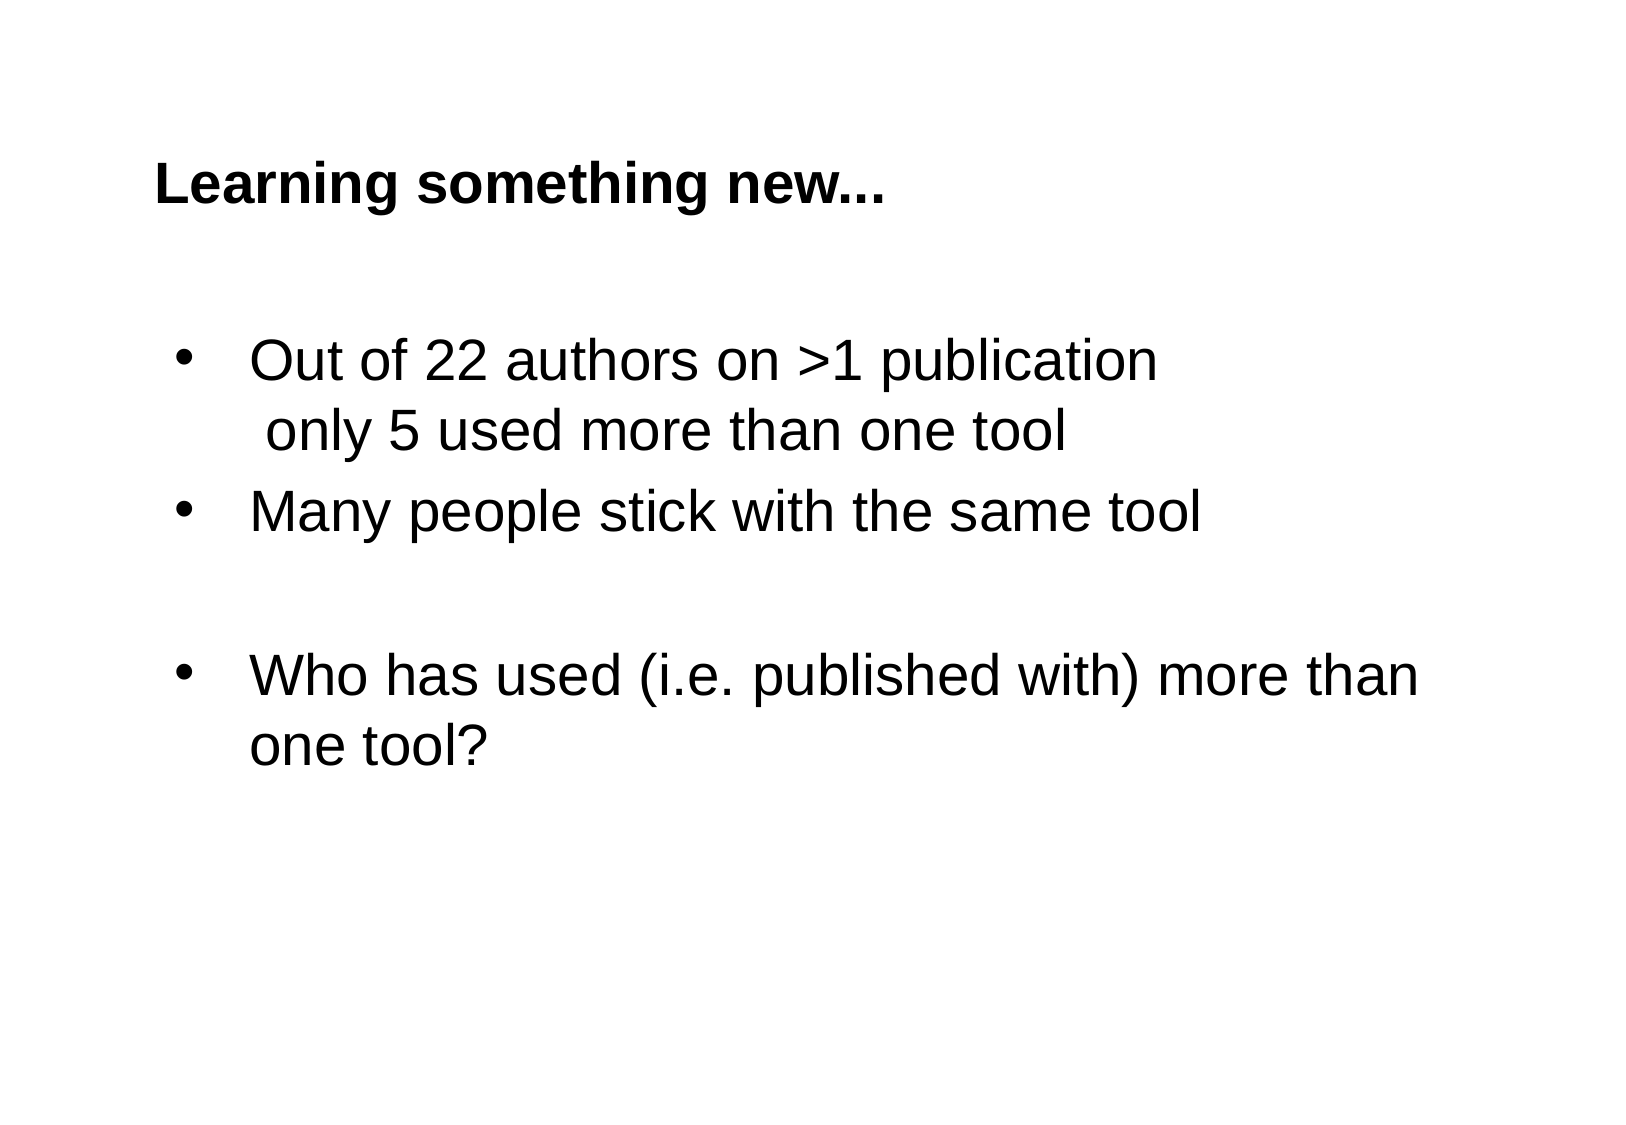

Learning something new...
Out of 22 authors on >1 publication
 only 5 used more than one tool
Many people stick with the same tool

Who has used (i.e. published with) more than one tool?